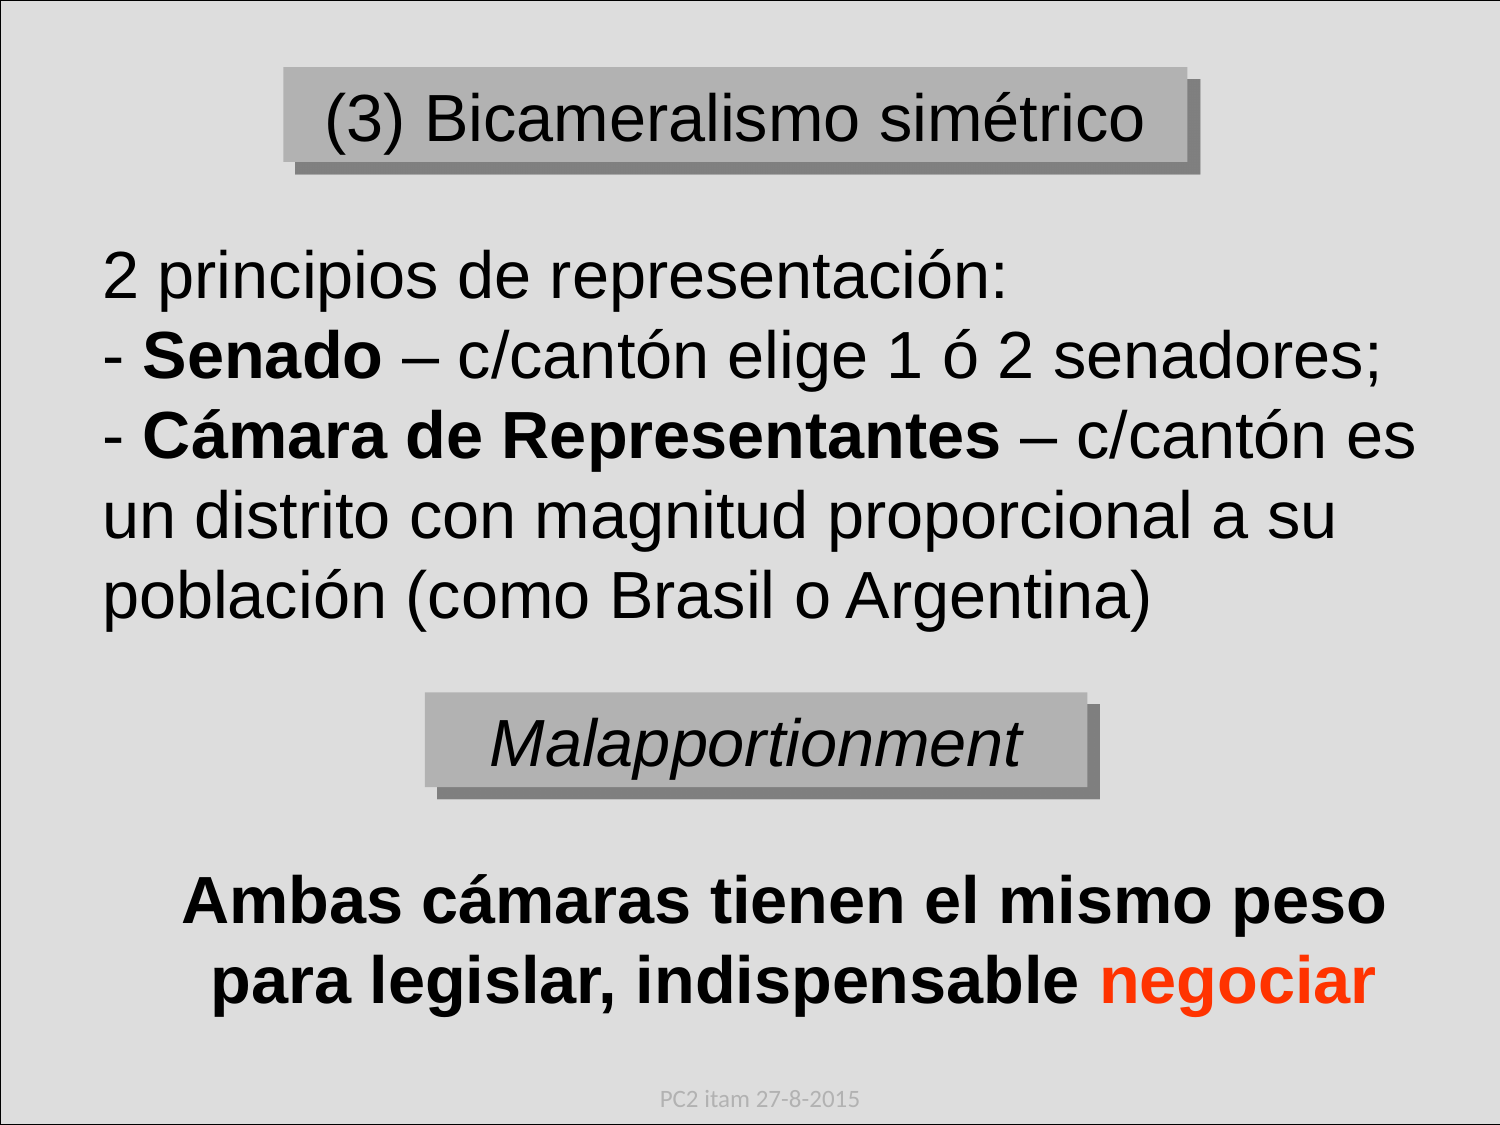

(3) Bicameralismo simétrico
2 principios de representación:
- Senado – c/cantón elige 1 ó 2 senadores;
- Cámara de Representantes – c/cantón es un distrito con magnitud proporcional a su población (como Brasil o Argentina)
Malapportionment
Ambas cámaras tienen el mismo peso
para legislar, indispensable negociar